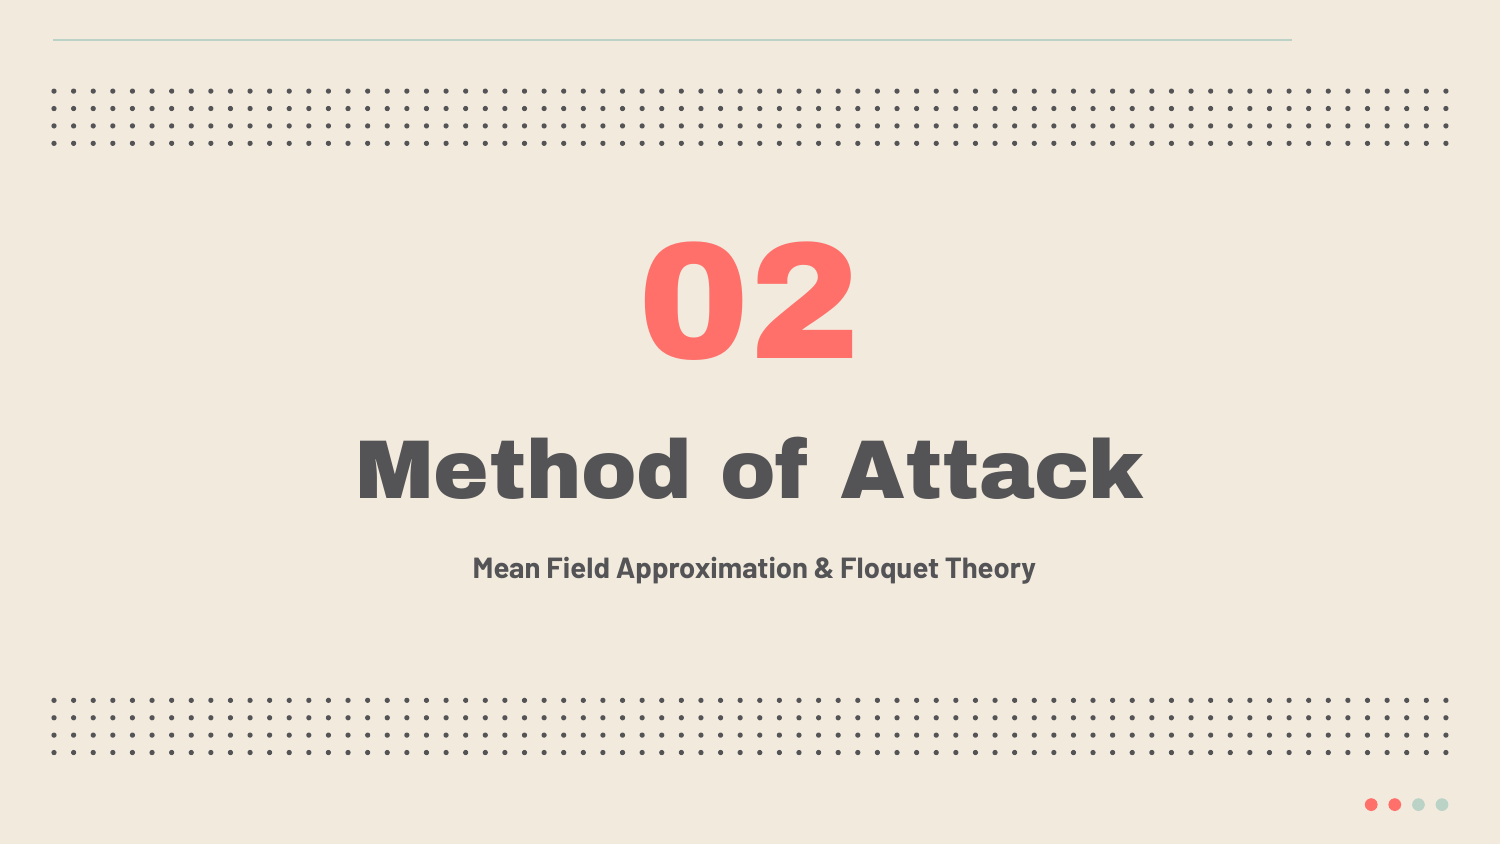

02
# Method of Attack
Mean Field Approximation & Floquet Theory